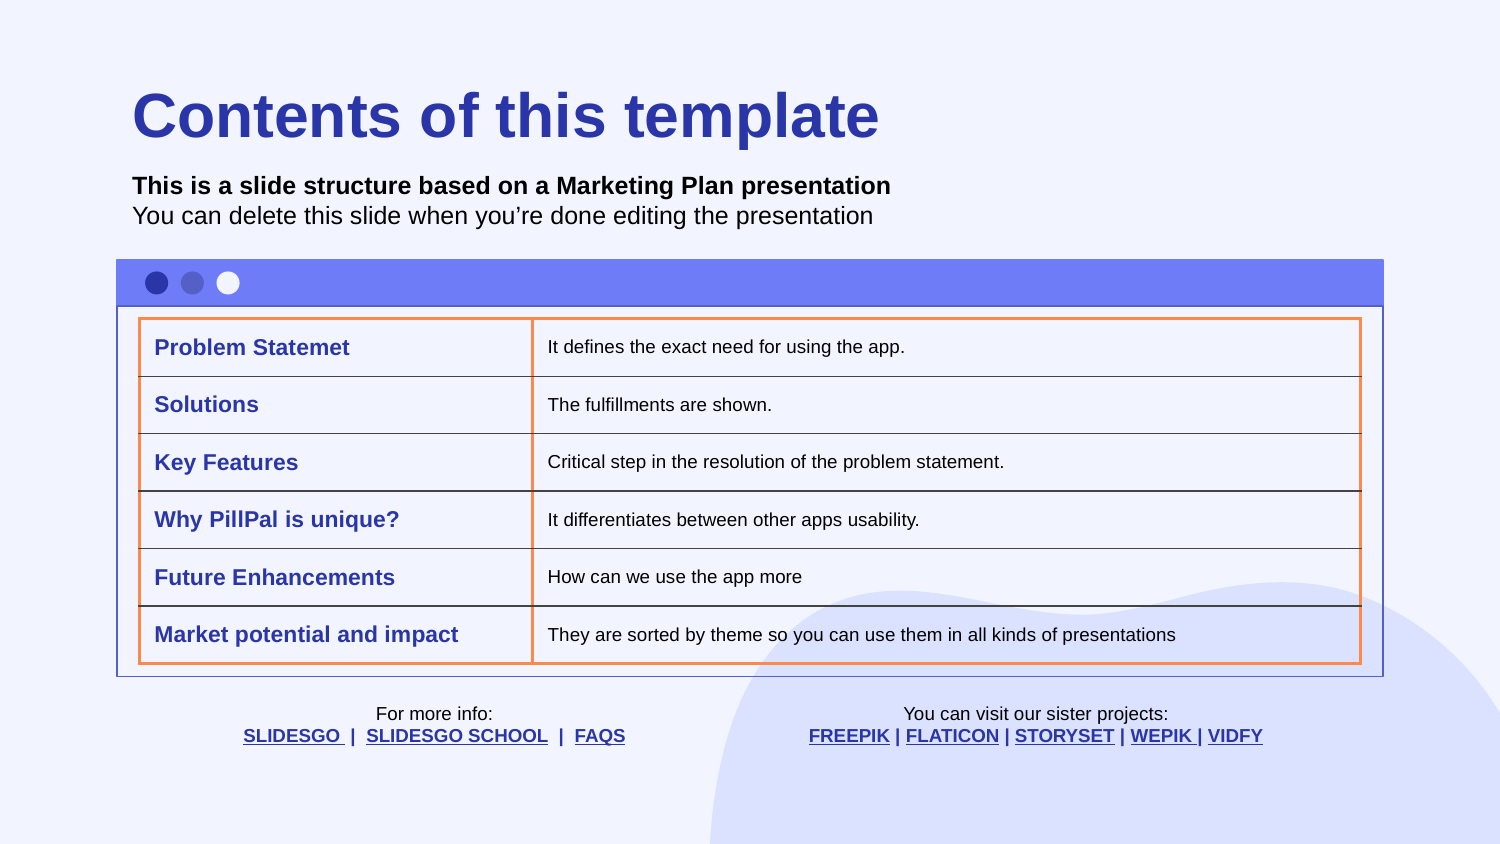

# Contents of this template
This is a slide structure based on a Marketing Plan presentation
You can delete this slide when you’re done editing the presentation

| Problem Statemet | It defines the exact need for using the app. |
| --- | --- |
| Solutions | The fulfillments are shown. |
| Key Features | Critical step in the resolution of the problem statement. |
| Why PillPal is unique? | It differentiates between other apps usability. |
| Future Enhancements | How can we use the app more |
| Market potential and impact | They are sorted by theme so you can use them in all kinds of presentations |
For more info:
SLIDESGO  |  SLIDESGO SCHOOL  |  FAQS
You can visit our sister projects:
FREEPIK | FLATICON | STORYSET | WEPIK | VIDFY